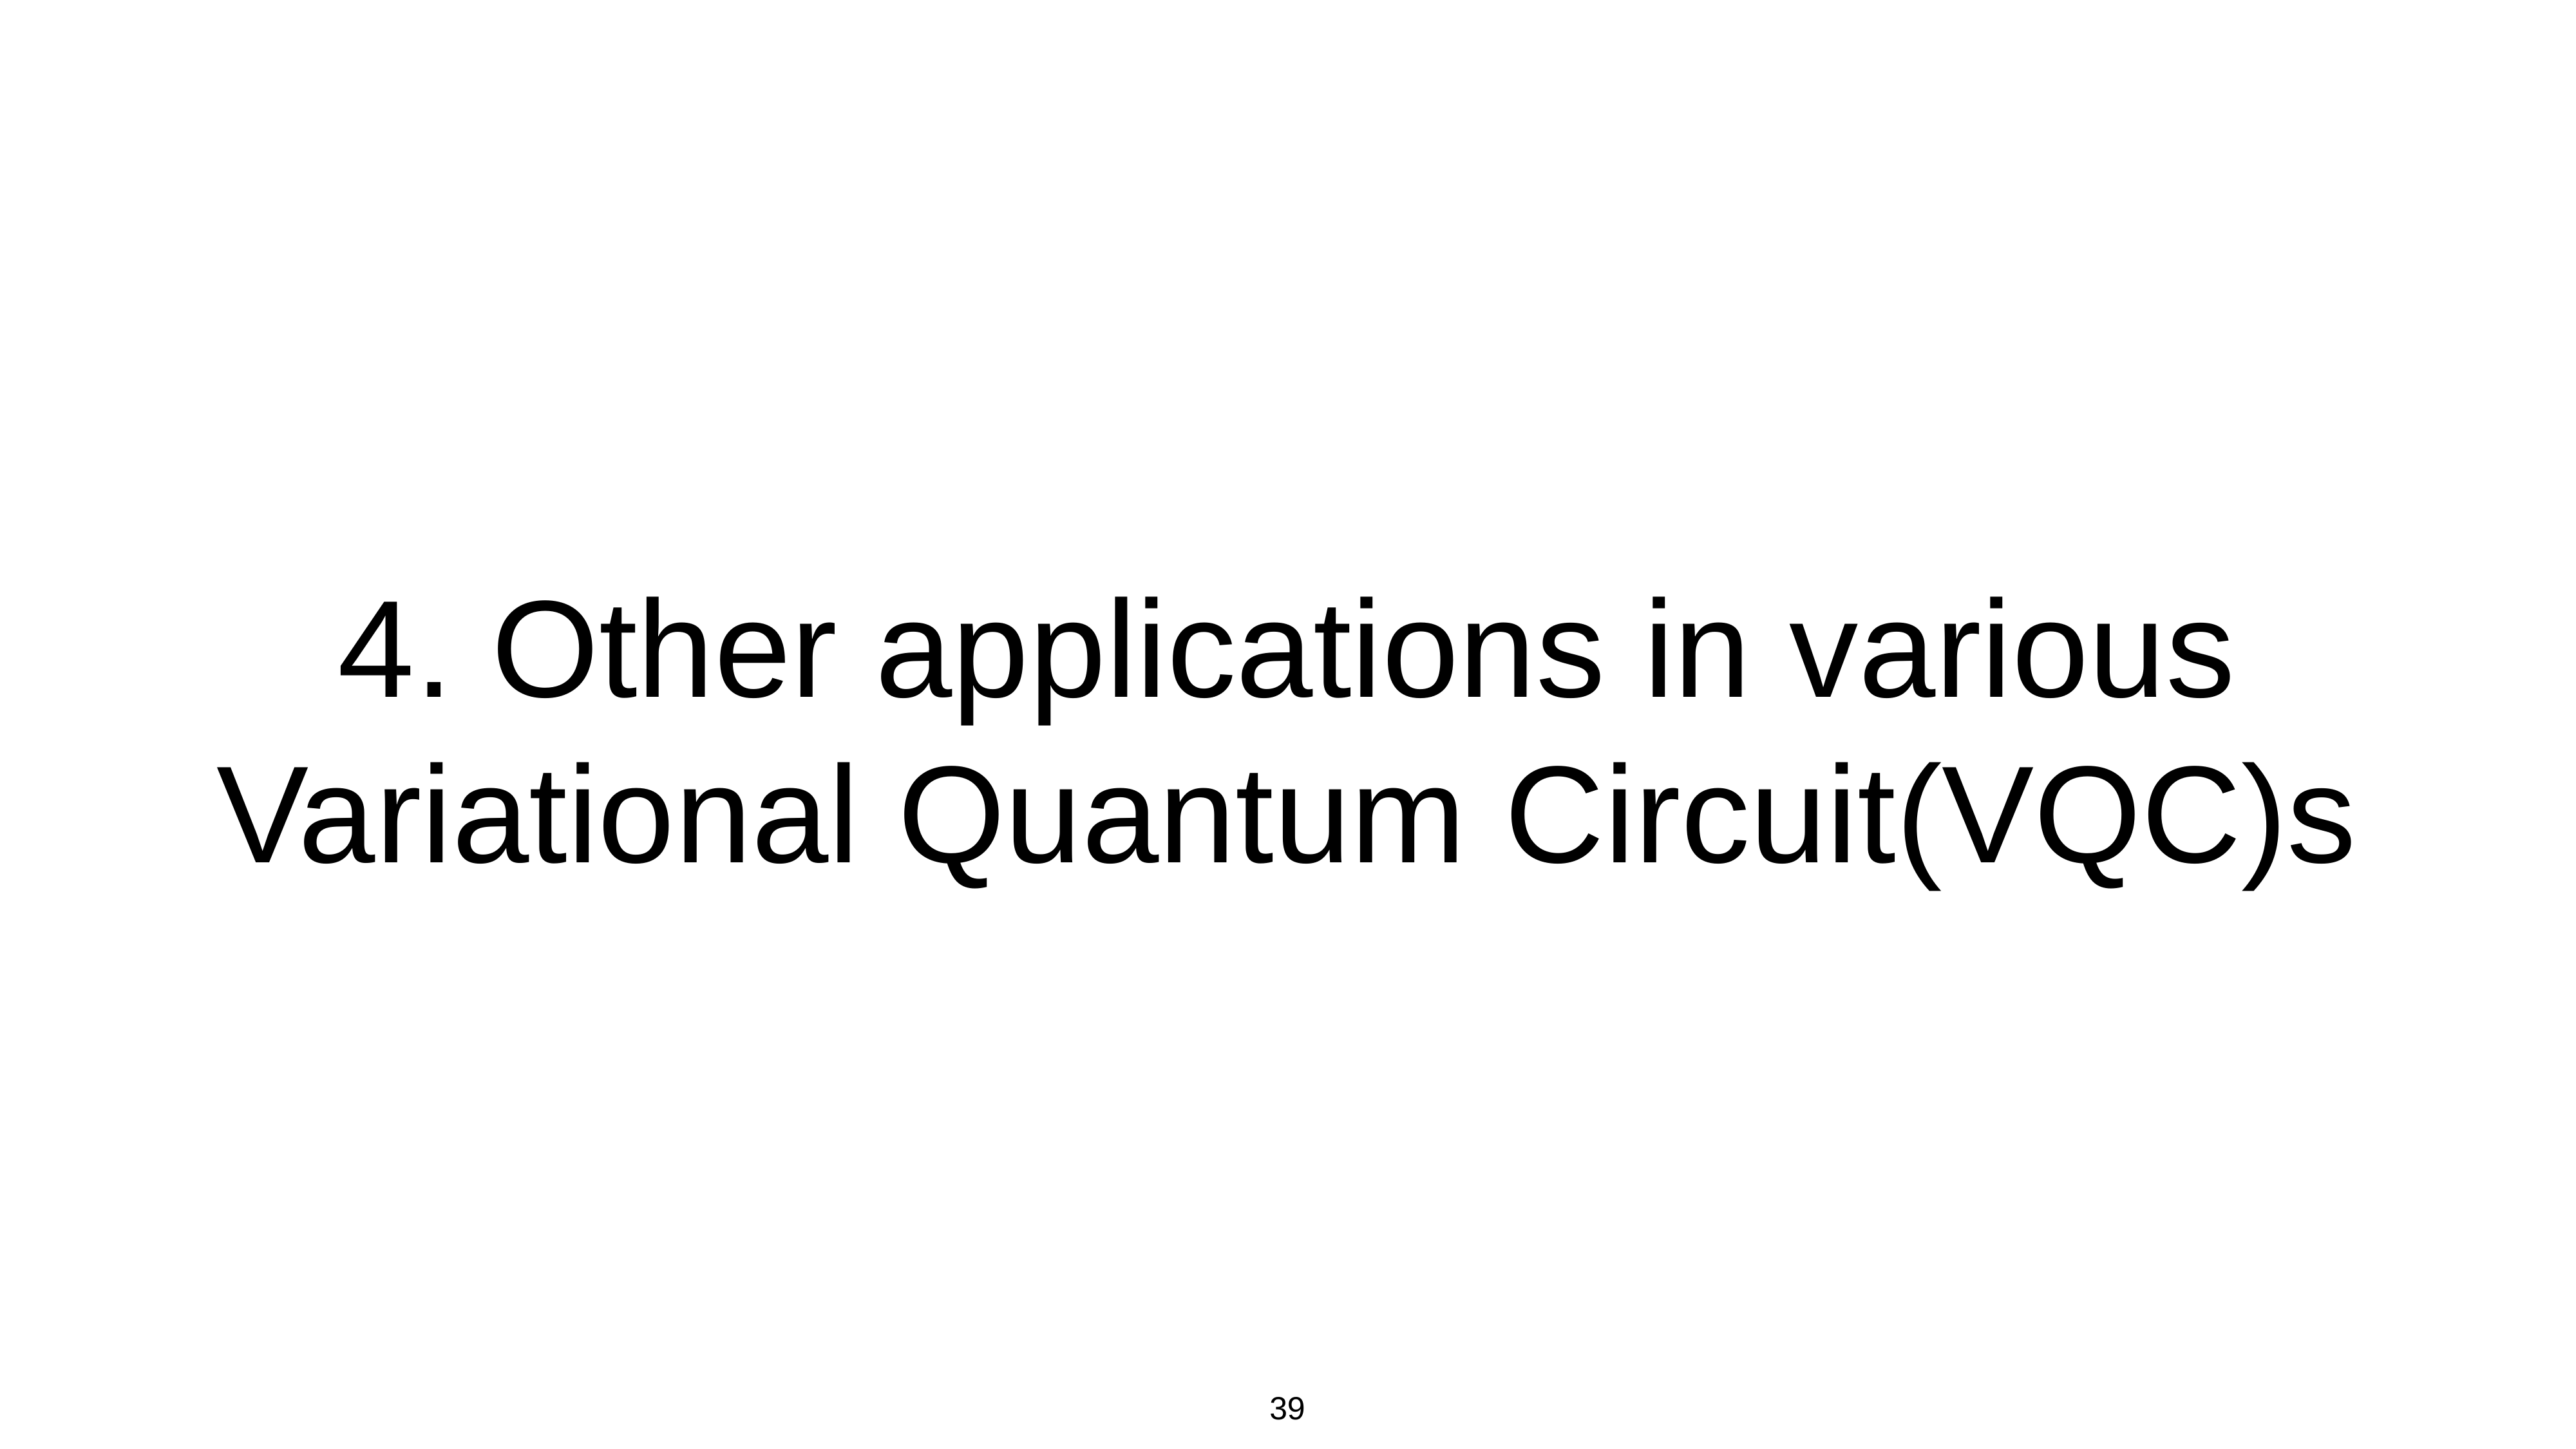

# 4. Other applications in various Variational Quantum Circuit(VQC)s
39